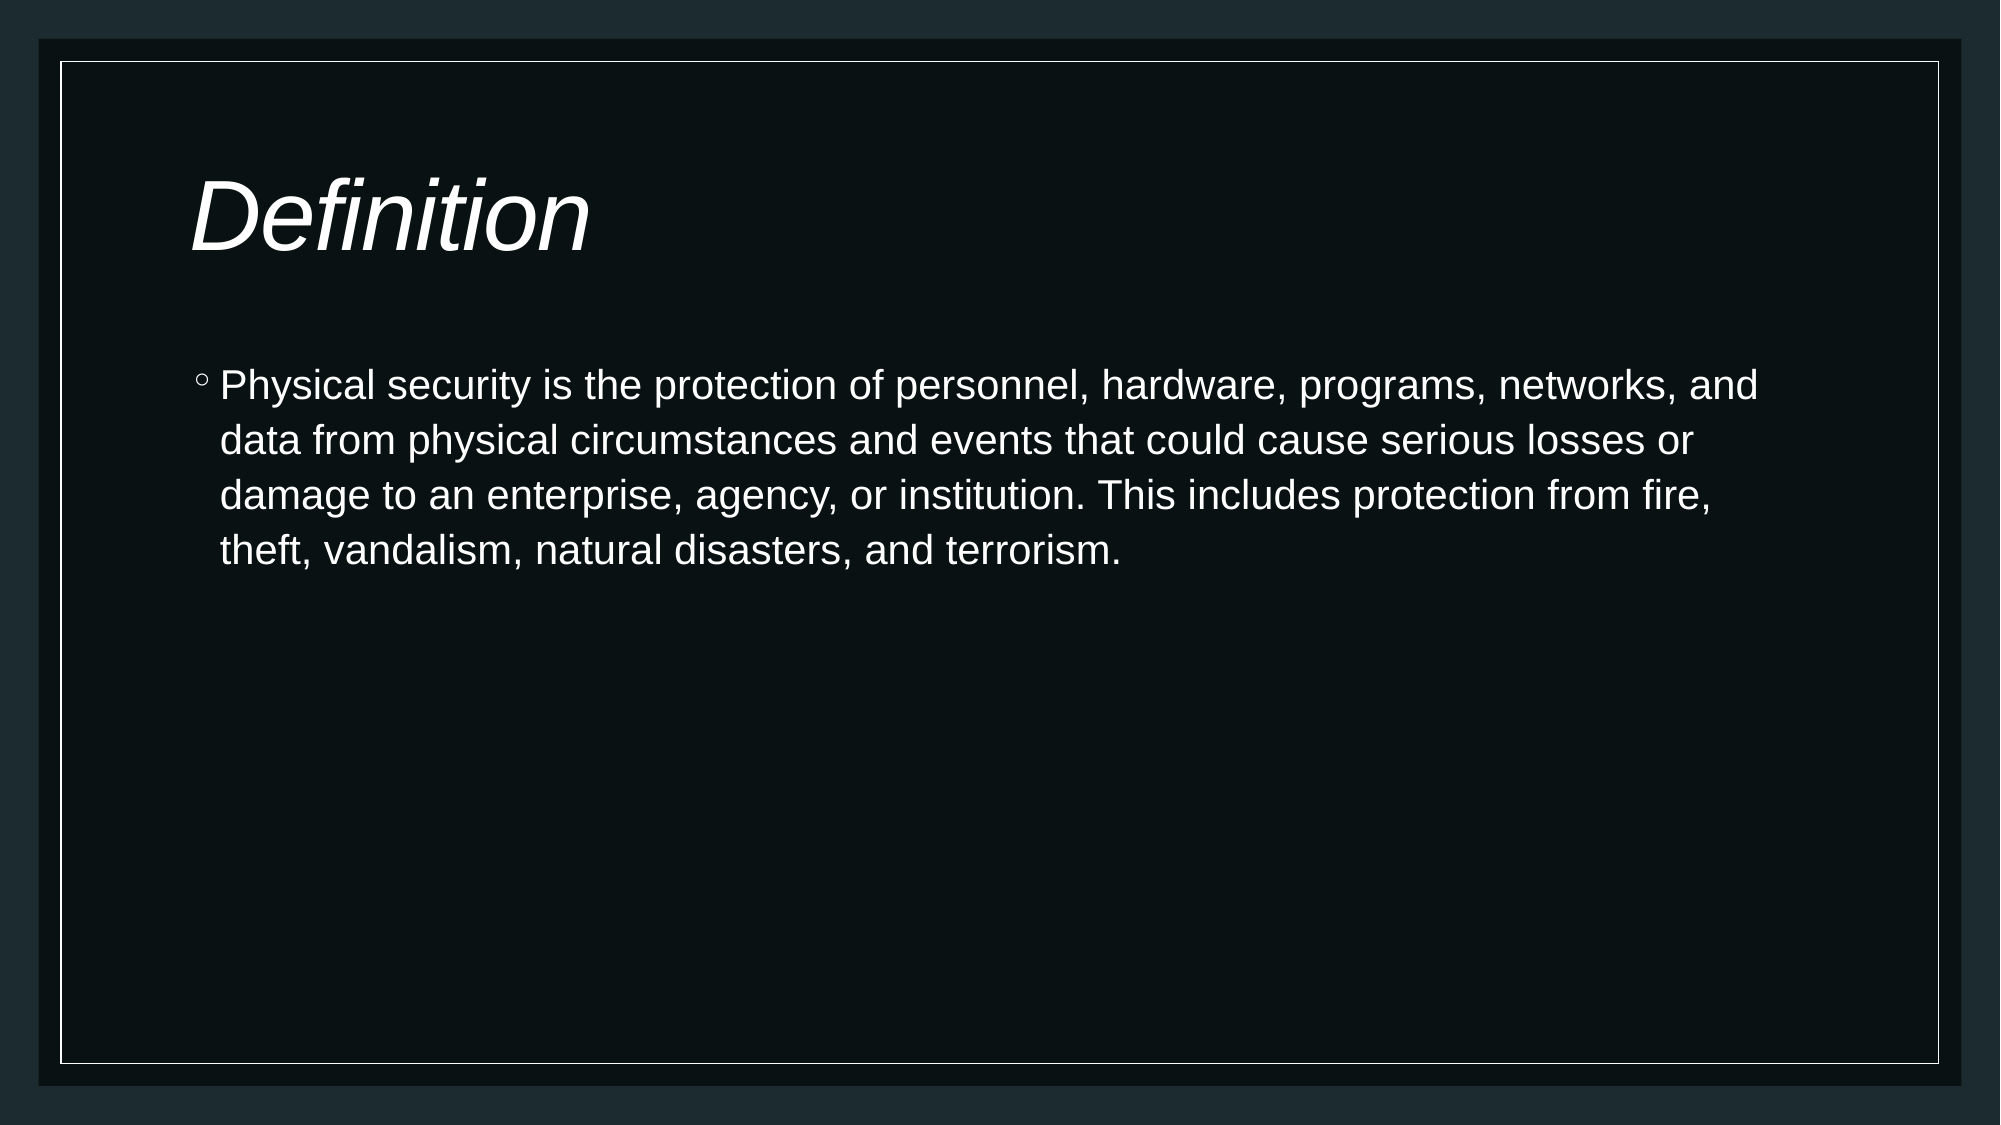

# Definition
Physical security is the protection of personnel, hardware, programs, networks, and data from physical circumstances and events that could cause serious losses or damage to an enterprise, agency, or institution. This includes protection from fire, theft, vandalism, natural disasters, and terrorism.